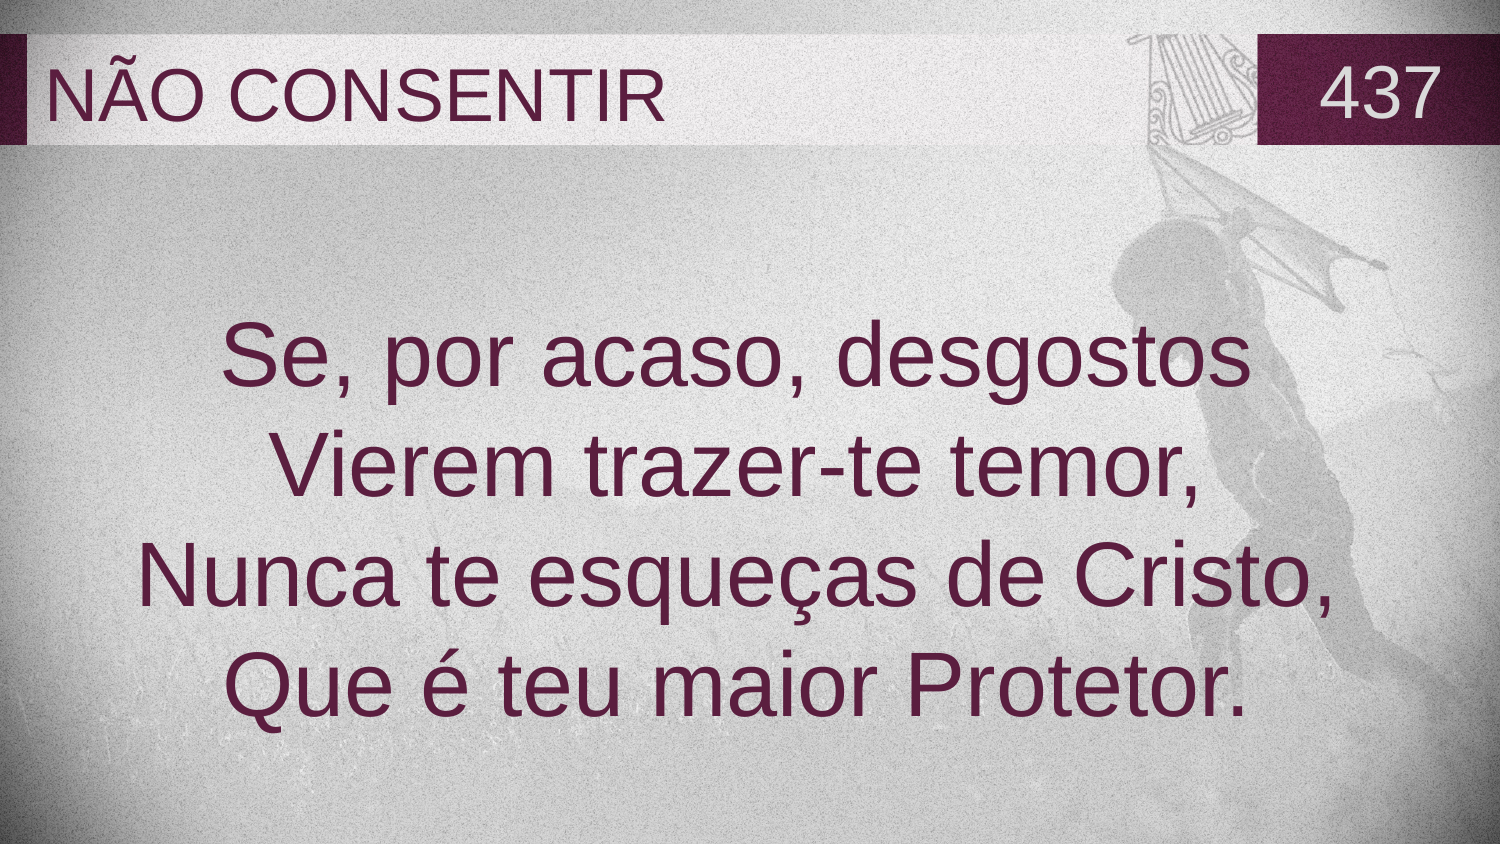

# NÃO CONSENTIR
437
Se, por acaso, desgostos
Vierem trazer-te temor,
Nunca te esqueças de Cristo,
Que é teu maior Protetor.